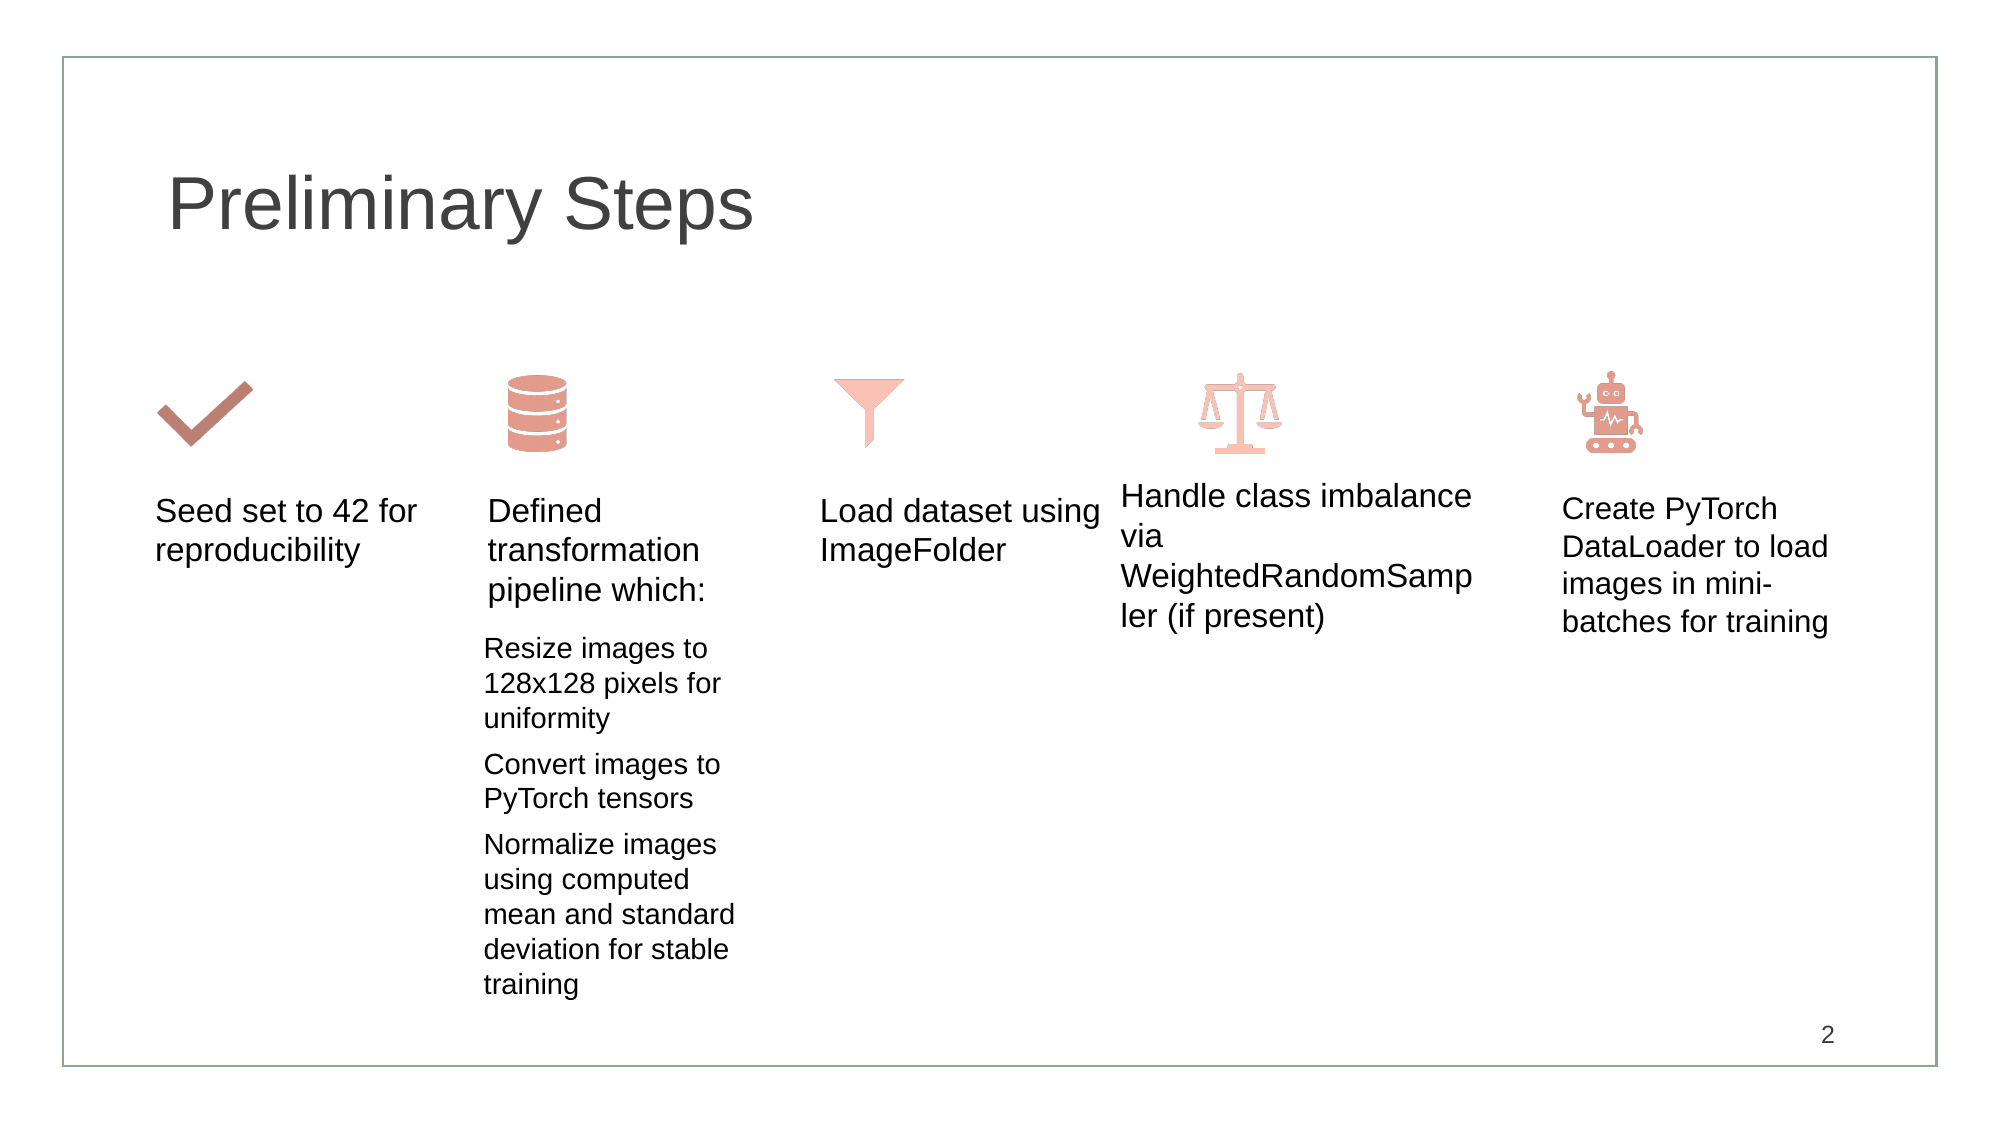

# Preliminary Steps
Seed set to 42 for reproducibility
Defined transformation pipeline which:
Resize images to 128x128 pixels for uniformity
Convert images to PyTorch tensors
Normalize images using computed mean and standard deviation for stable training
Load dataset using ImageFolder
Handle class imbalance via WeightedRandomSampler (if present)
Create PyTorch DataLoader to load images in mini-batches for training
2